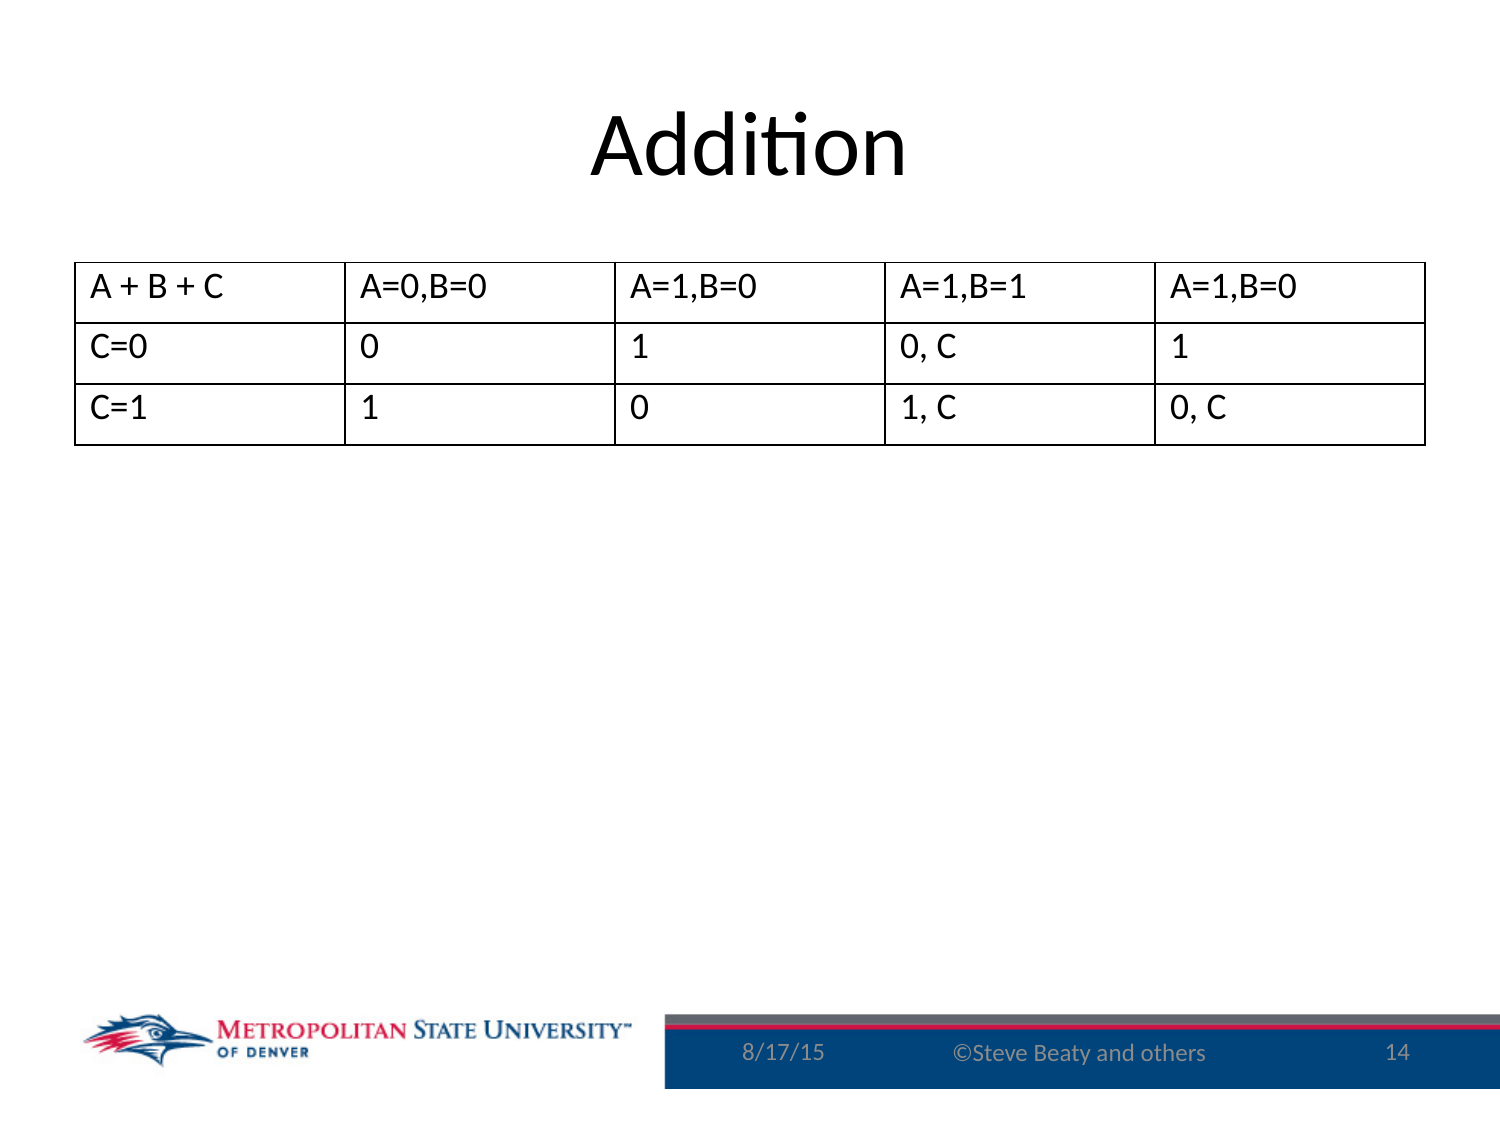

# Addition
| A + B + C | A=0,B=0 | A=1,B=0 | A=1,B=1 | A=1,B=0 |
| --- | --- | --- | --- | --- |
| C=0 | 0 | 1 | 0, C | 1 |
| C=1 | 1 | 0 | 1, C | 0, C |
8/17/15
14
©Steve Beaty and others